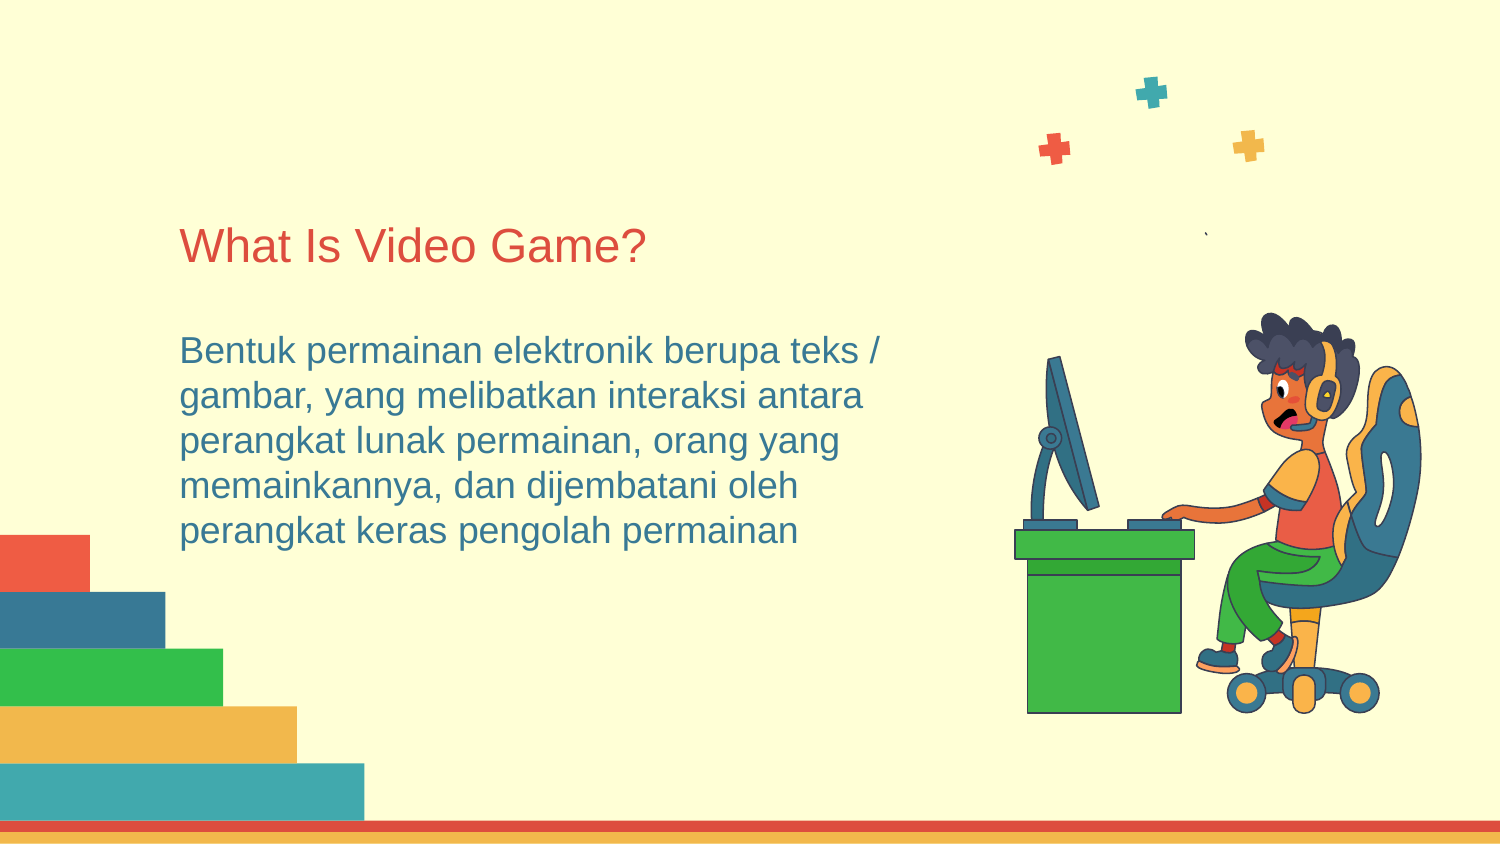

# What Is Video Game?

Bentuk permainan elektronik berupa teks / gambar, yang melibatkan interaksi antara perangkat lunak permainan, orang yang memainkannya, dan dijembatani oleh perangkat keras pengolah permainan